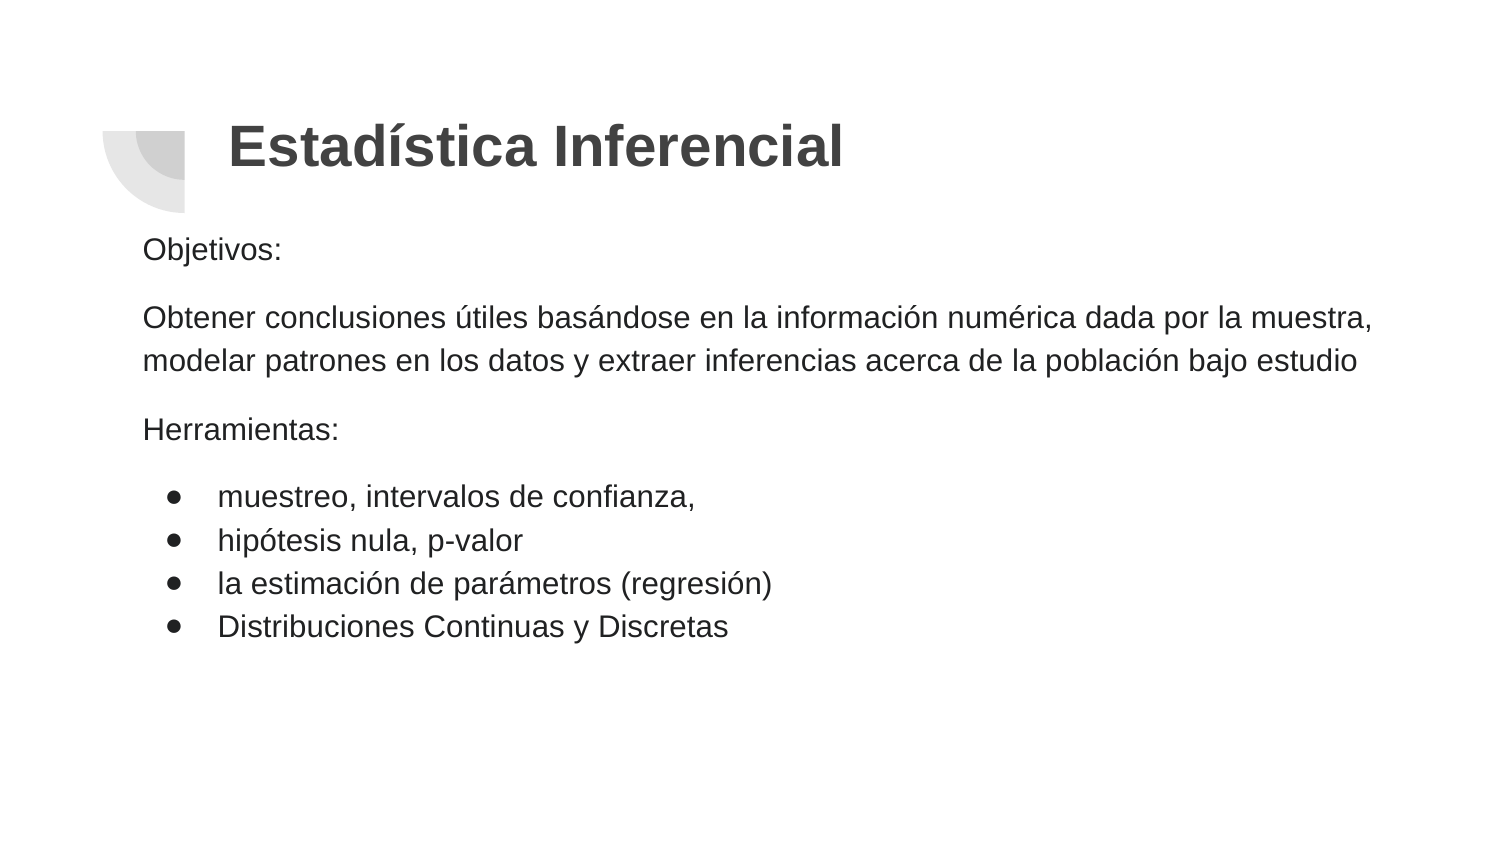

# Estadística Inferencial
Objetivos:
Obtener conclusiones útiles basándose en la información numérica dada por la muestra, modelar patrones en los datos y extraer inferencias acerca de la población bajo estudio
Herramientas:
muestreo, intervalos de confianza,
hipótesis nula, p-valor
la estimación de parámetros (regresión)
Distribuciones Continuas y Discretas